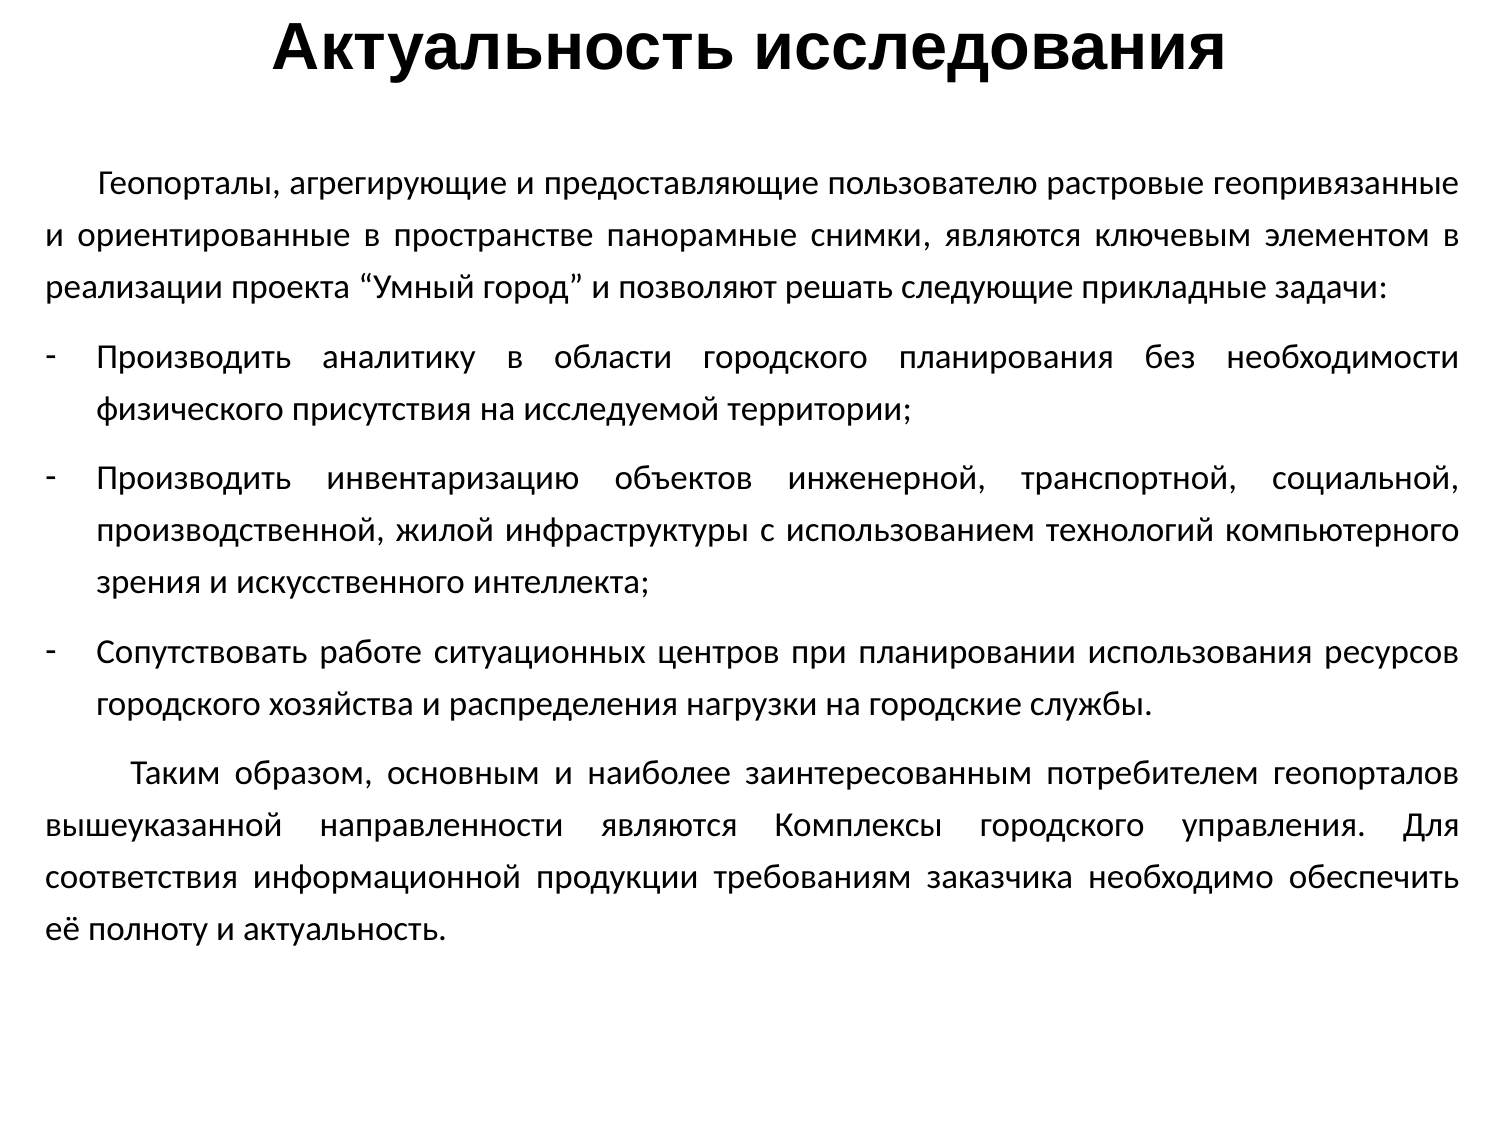

# Актуальность исследования
      Геопорталы, агрегирующие и предоставляющие пользователю растровые геопривязанные и ориентированные в пространстве панорамные снимки, являются ключевым элементом в реализации проекта “Умный город” и позволяют решать следующие прикладные задачи:
Производить аналитику в области городского планирования без необходимости физического присутствия на исследуемой территории;
Производить инвентаризацию объектов инженерной, транспортной, социальной, производственной, жилой инфраструктуры с использованием технологий компьютерного зрения и искусственного интеллекта;
Сопутствовать работе ситуационных центров при планировании использования ресурсов городского хозяйства и распределения нагрузки на городские службы.
      Таким образом, основным и наиболее заинтересованным потребителем геопорталов вышеуказанной направленности являются Комплексы городского управления. Для соответствия информационной продукции требованиям заказчика необходимо обеспечить её полноту и актуальность.